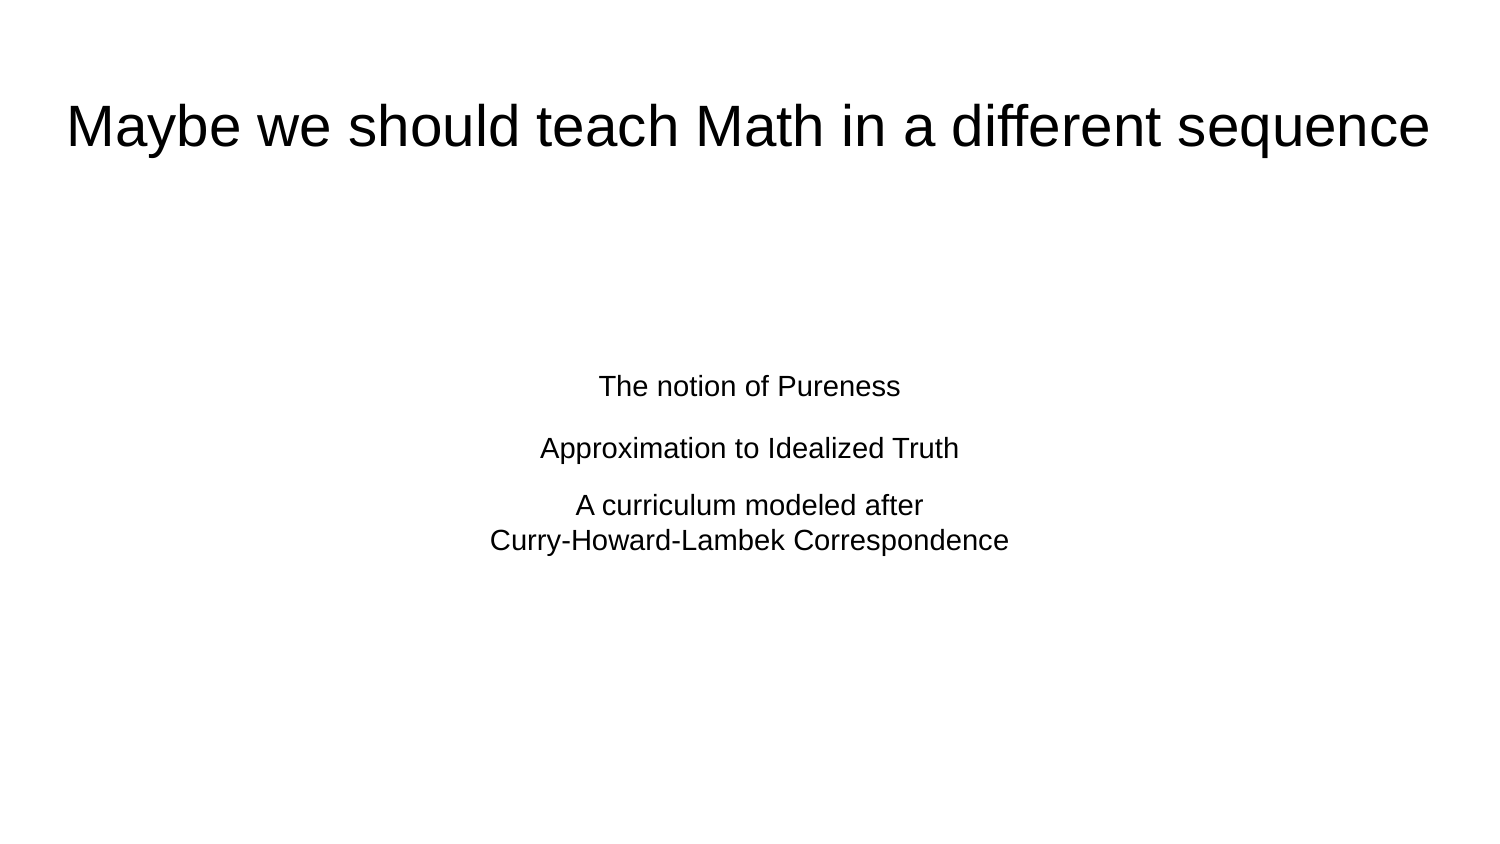

# Maybe we should teach Math in a different sequence
The notion of Pureness
Approximation to Idealized Truth
A curriculum modeled after
Curry-Howard-Lambek Correspondence